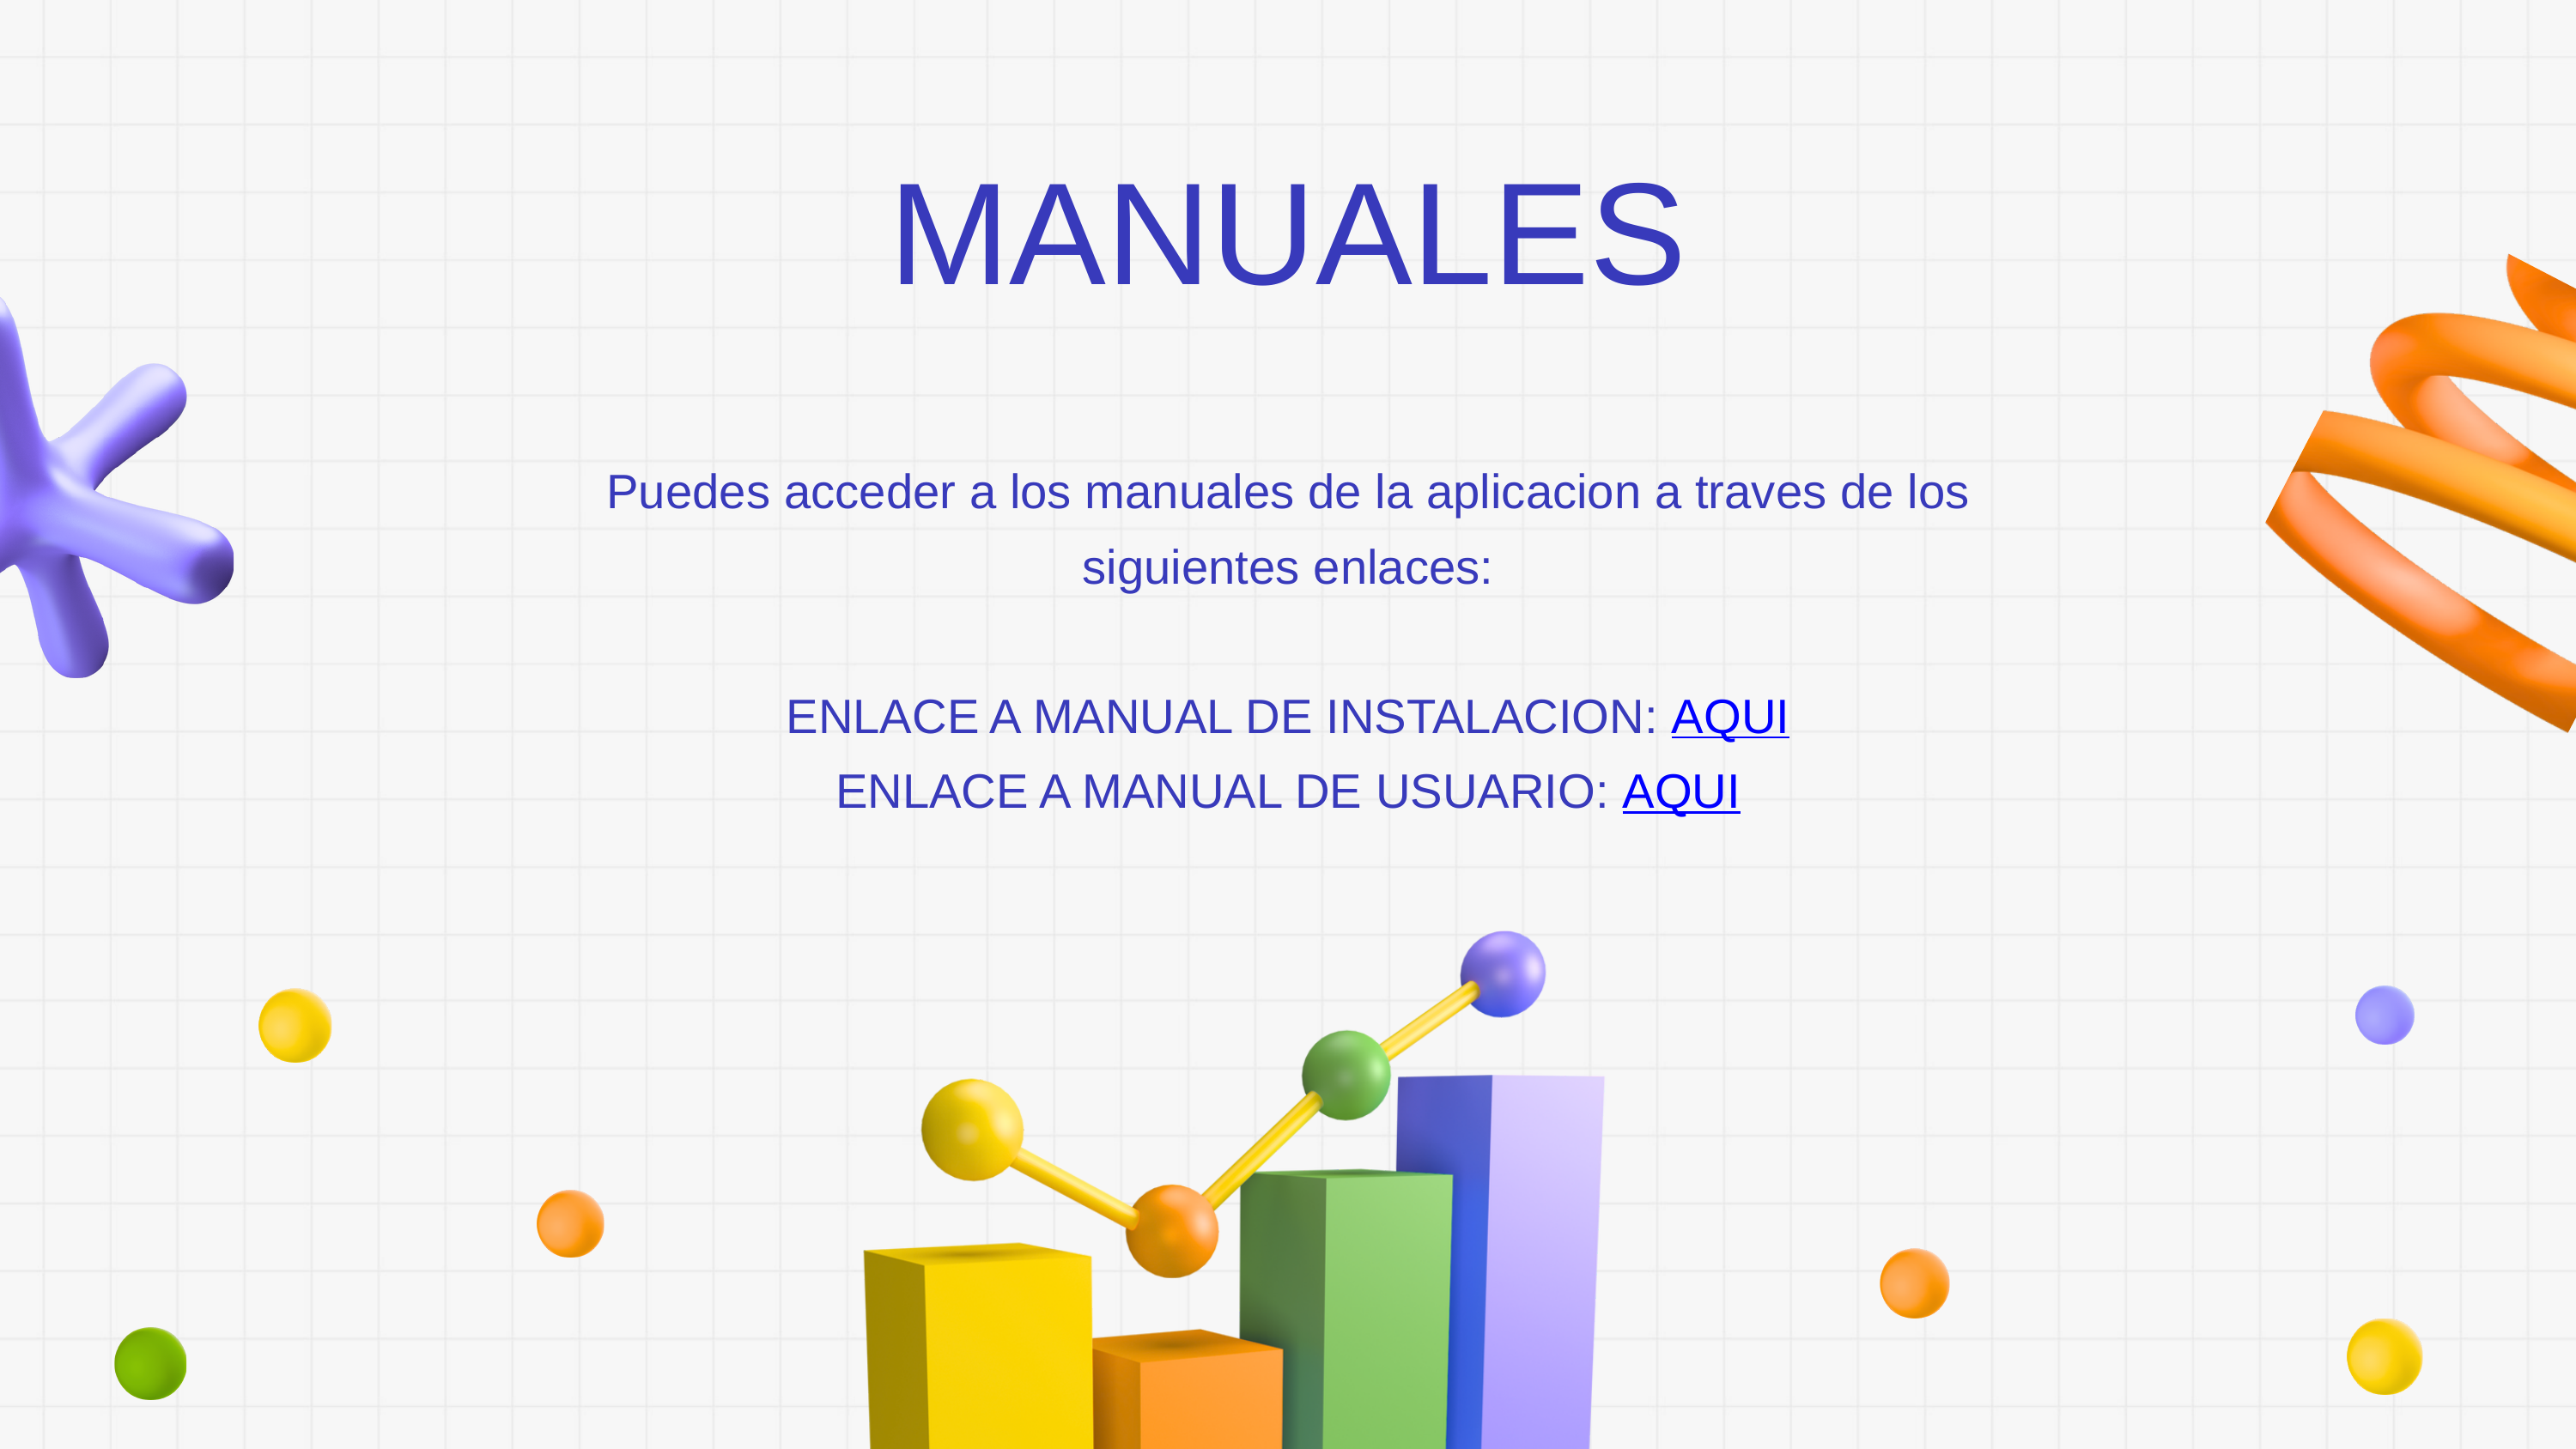

MANUALES

Puedes acceder a los manuales de la aplicacion a traves de los siguientes enlaces:

ENLACE A MANUAL DE INSTALACION: AQUI
ENLACE A MANUAL DE USUARIO: AQUI